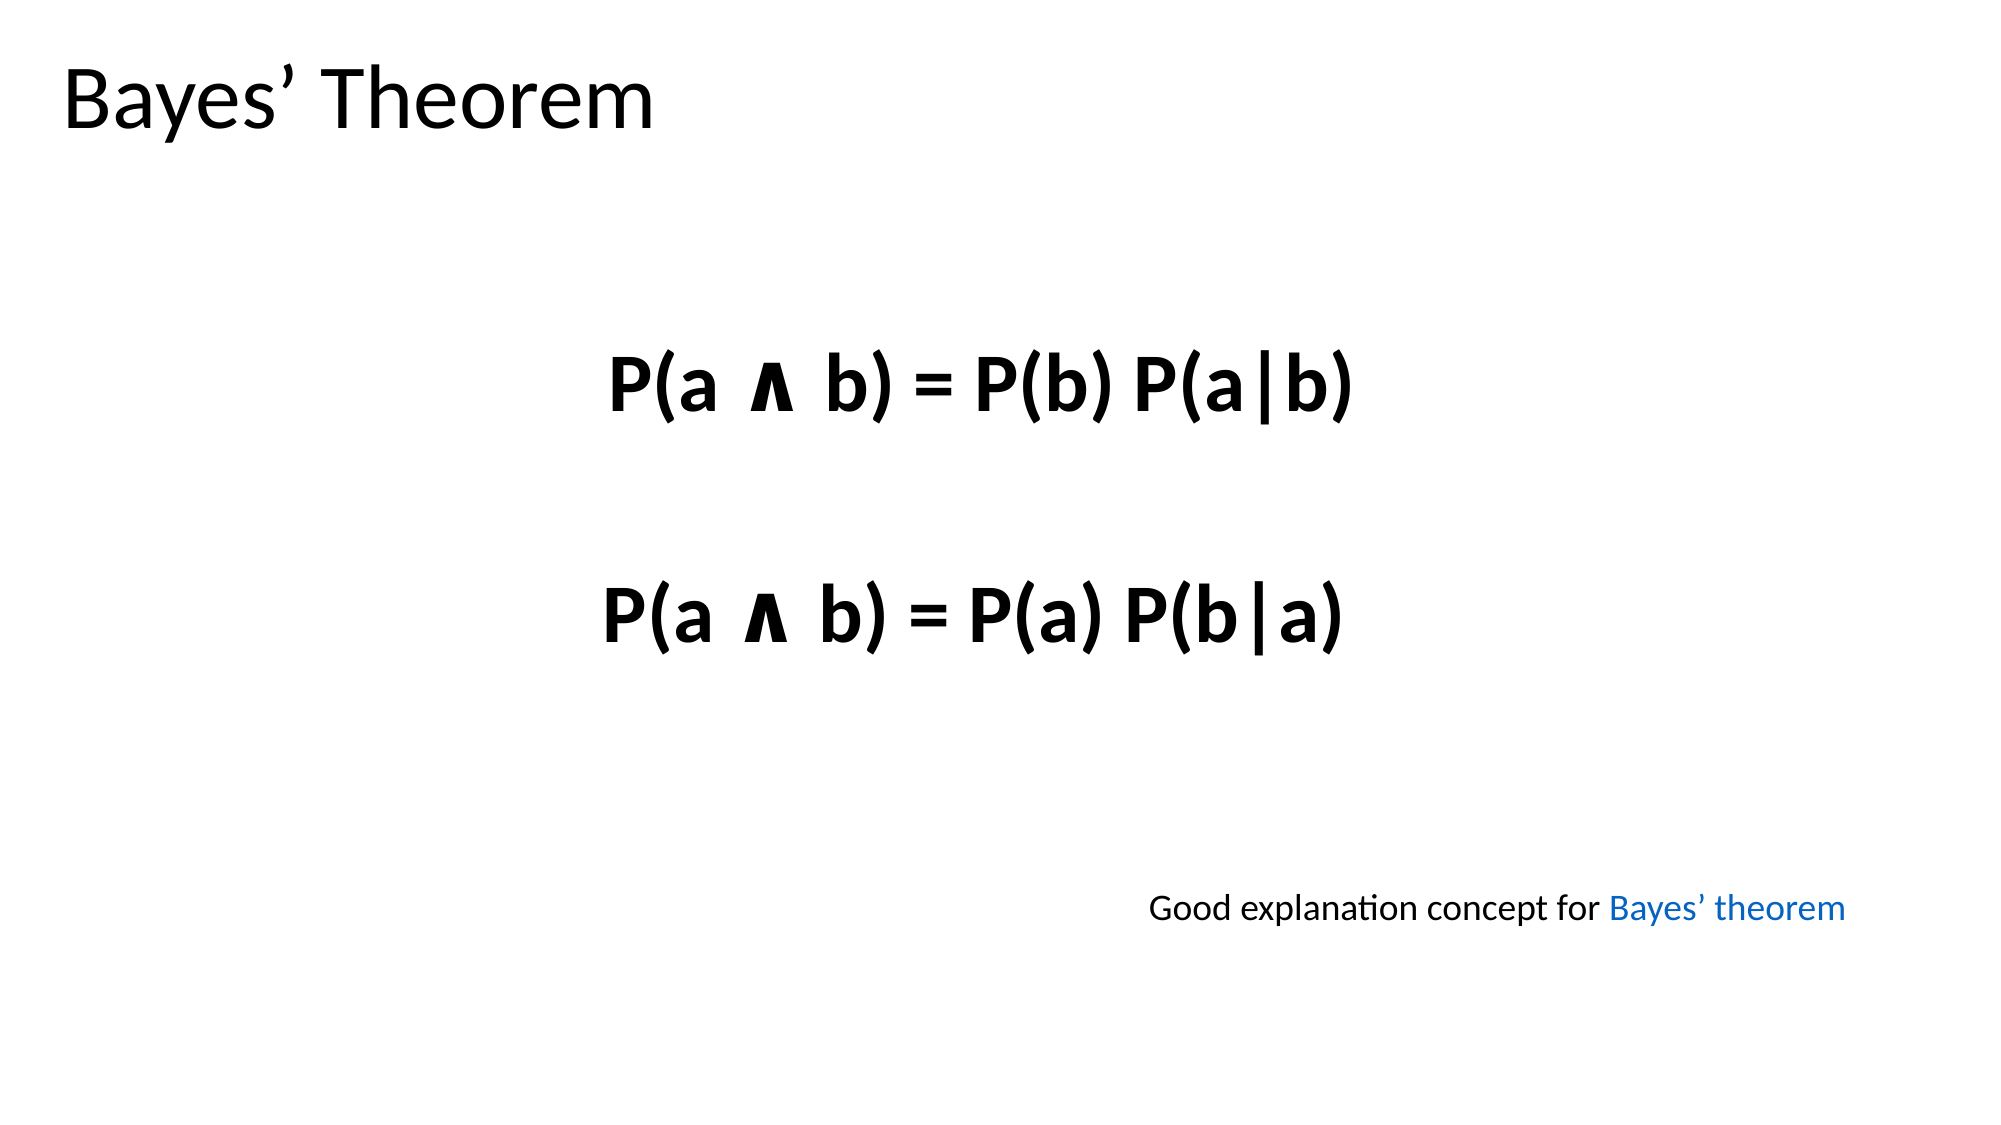

# Bayes’ Theorem
P(a ∧ b) = P(b) P(a|b)
P(a ∧ b) = P(a) P(b|a)
Good explanation concept for Bayes’ theorem